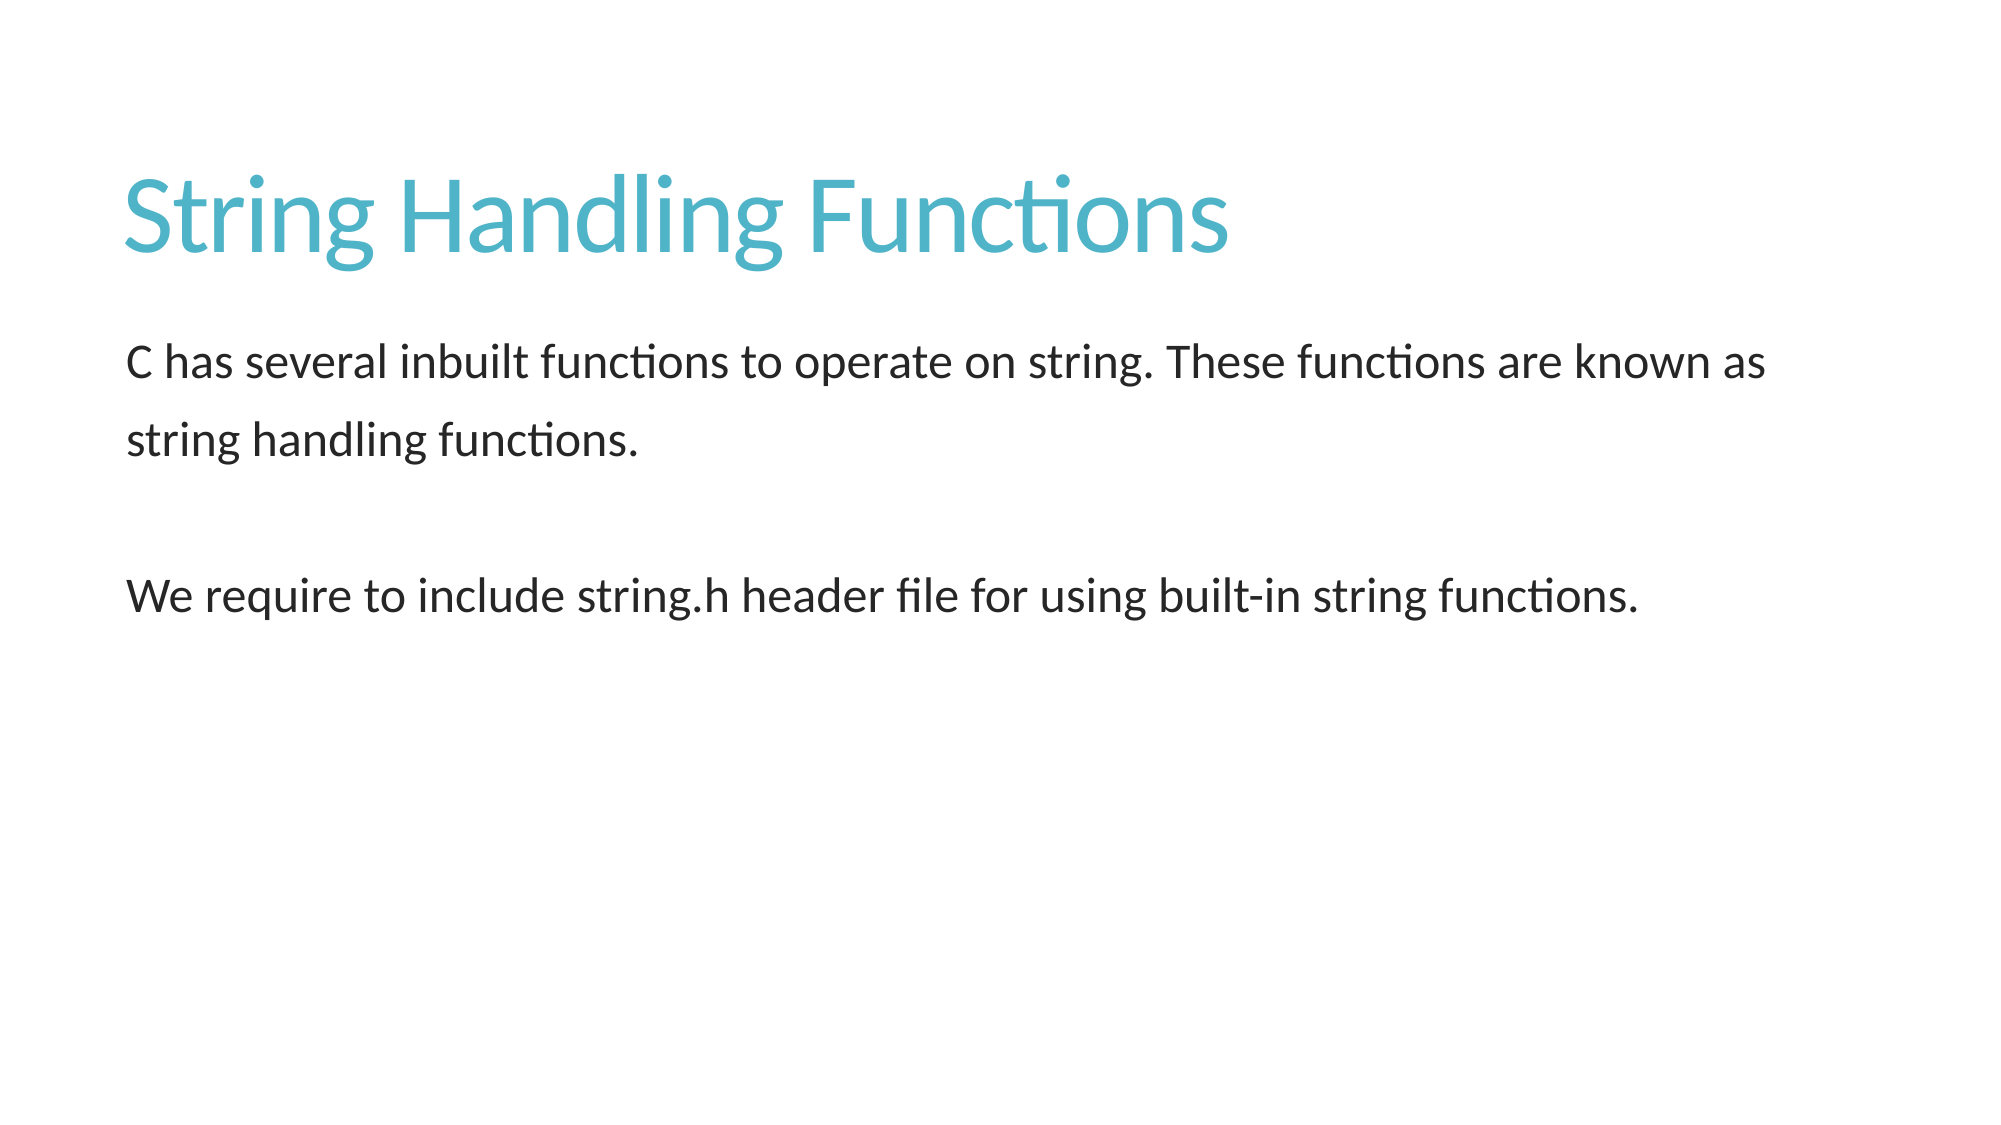

# String Handling Functions
C has several inbuilt functions to operate on string. These functions are known as
string handling functions.

We require to include string.h header file for using built-in string functions.